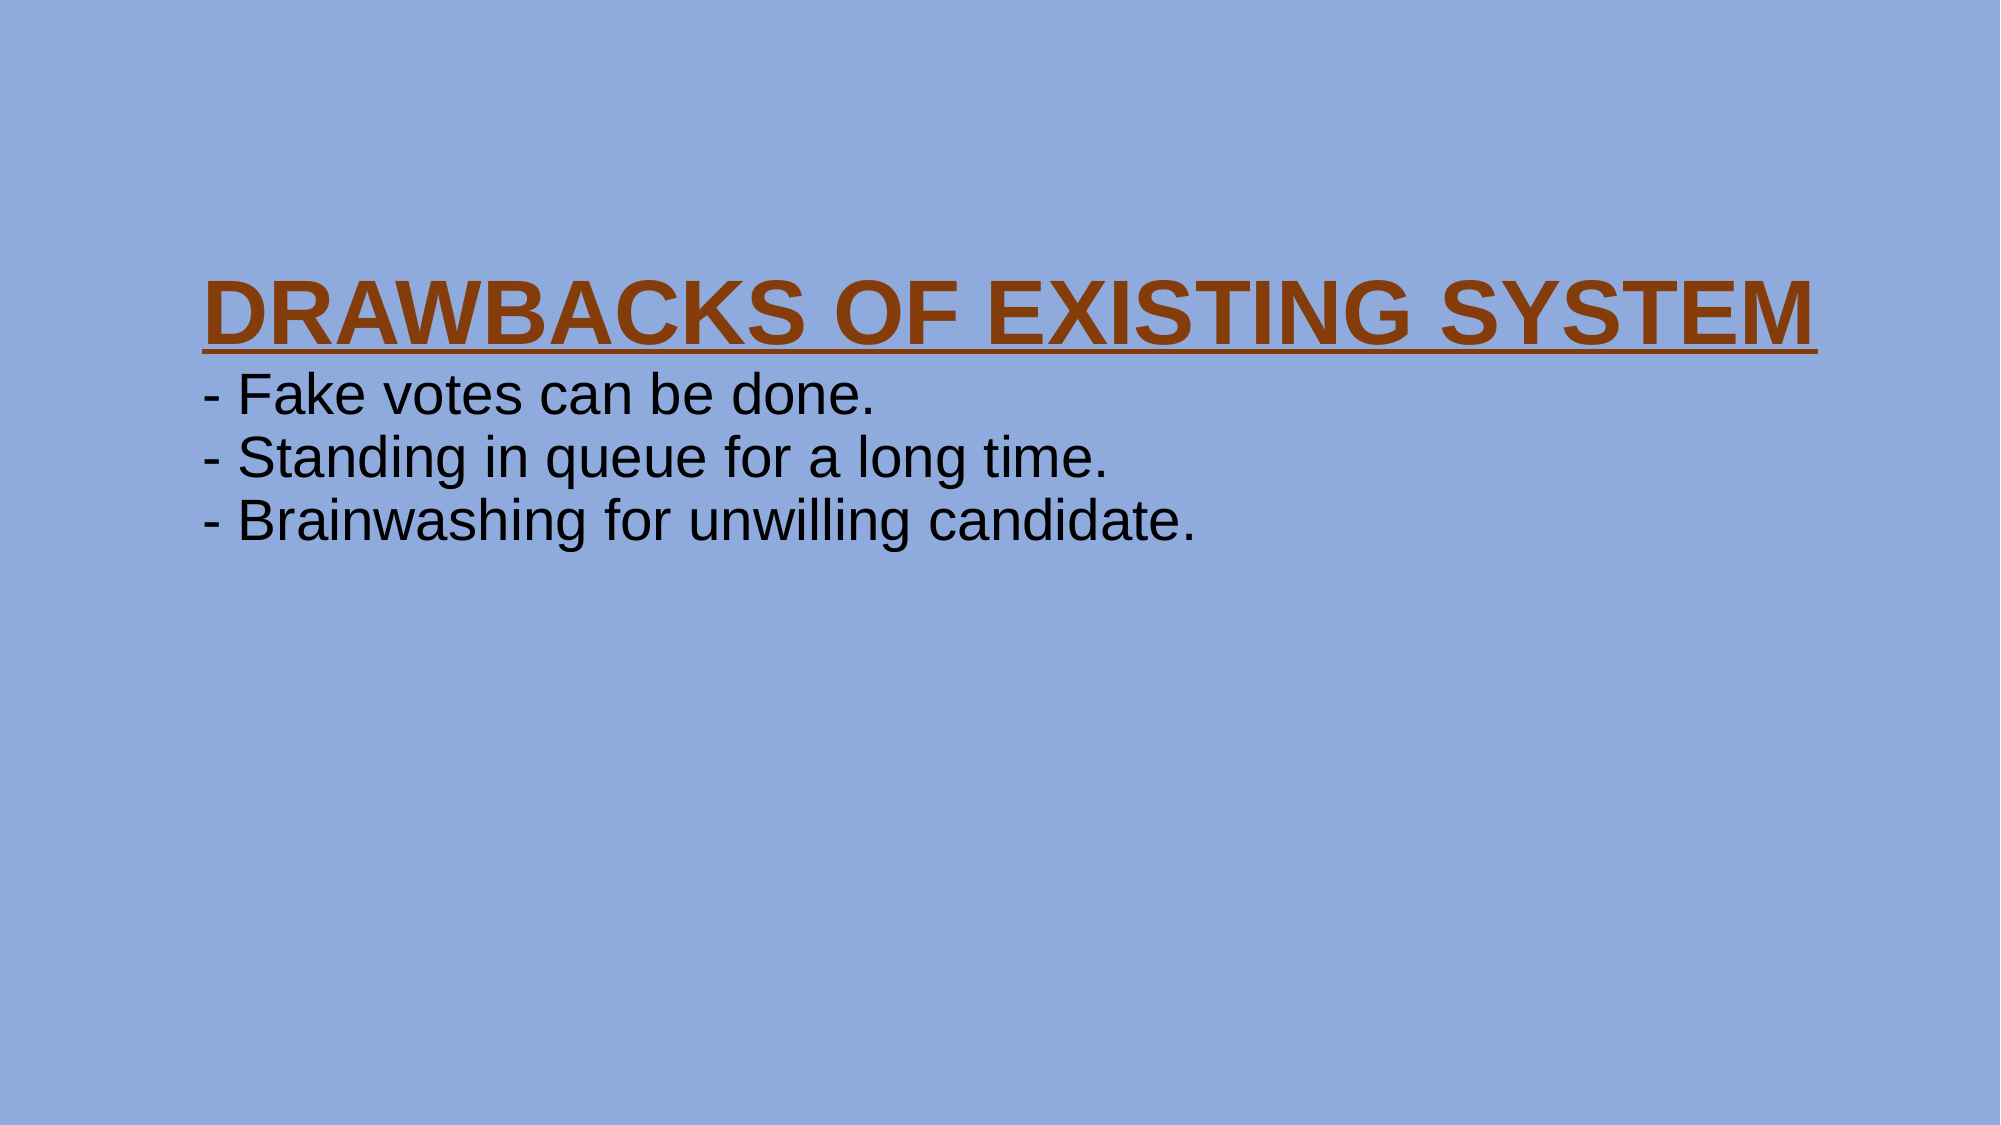

# DRAWBACKS OF EXISTING SYSTEM - Fake votes can be done. - Standing in queue for a long time. - Brainwashing for unwilling candidate.